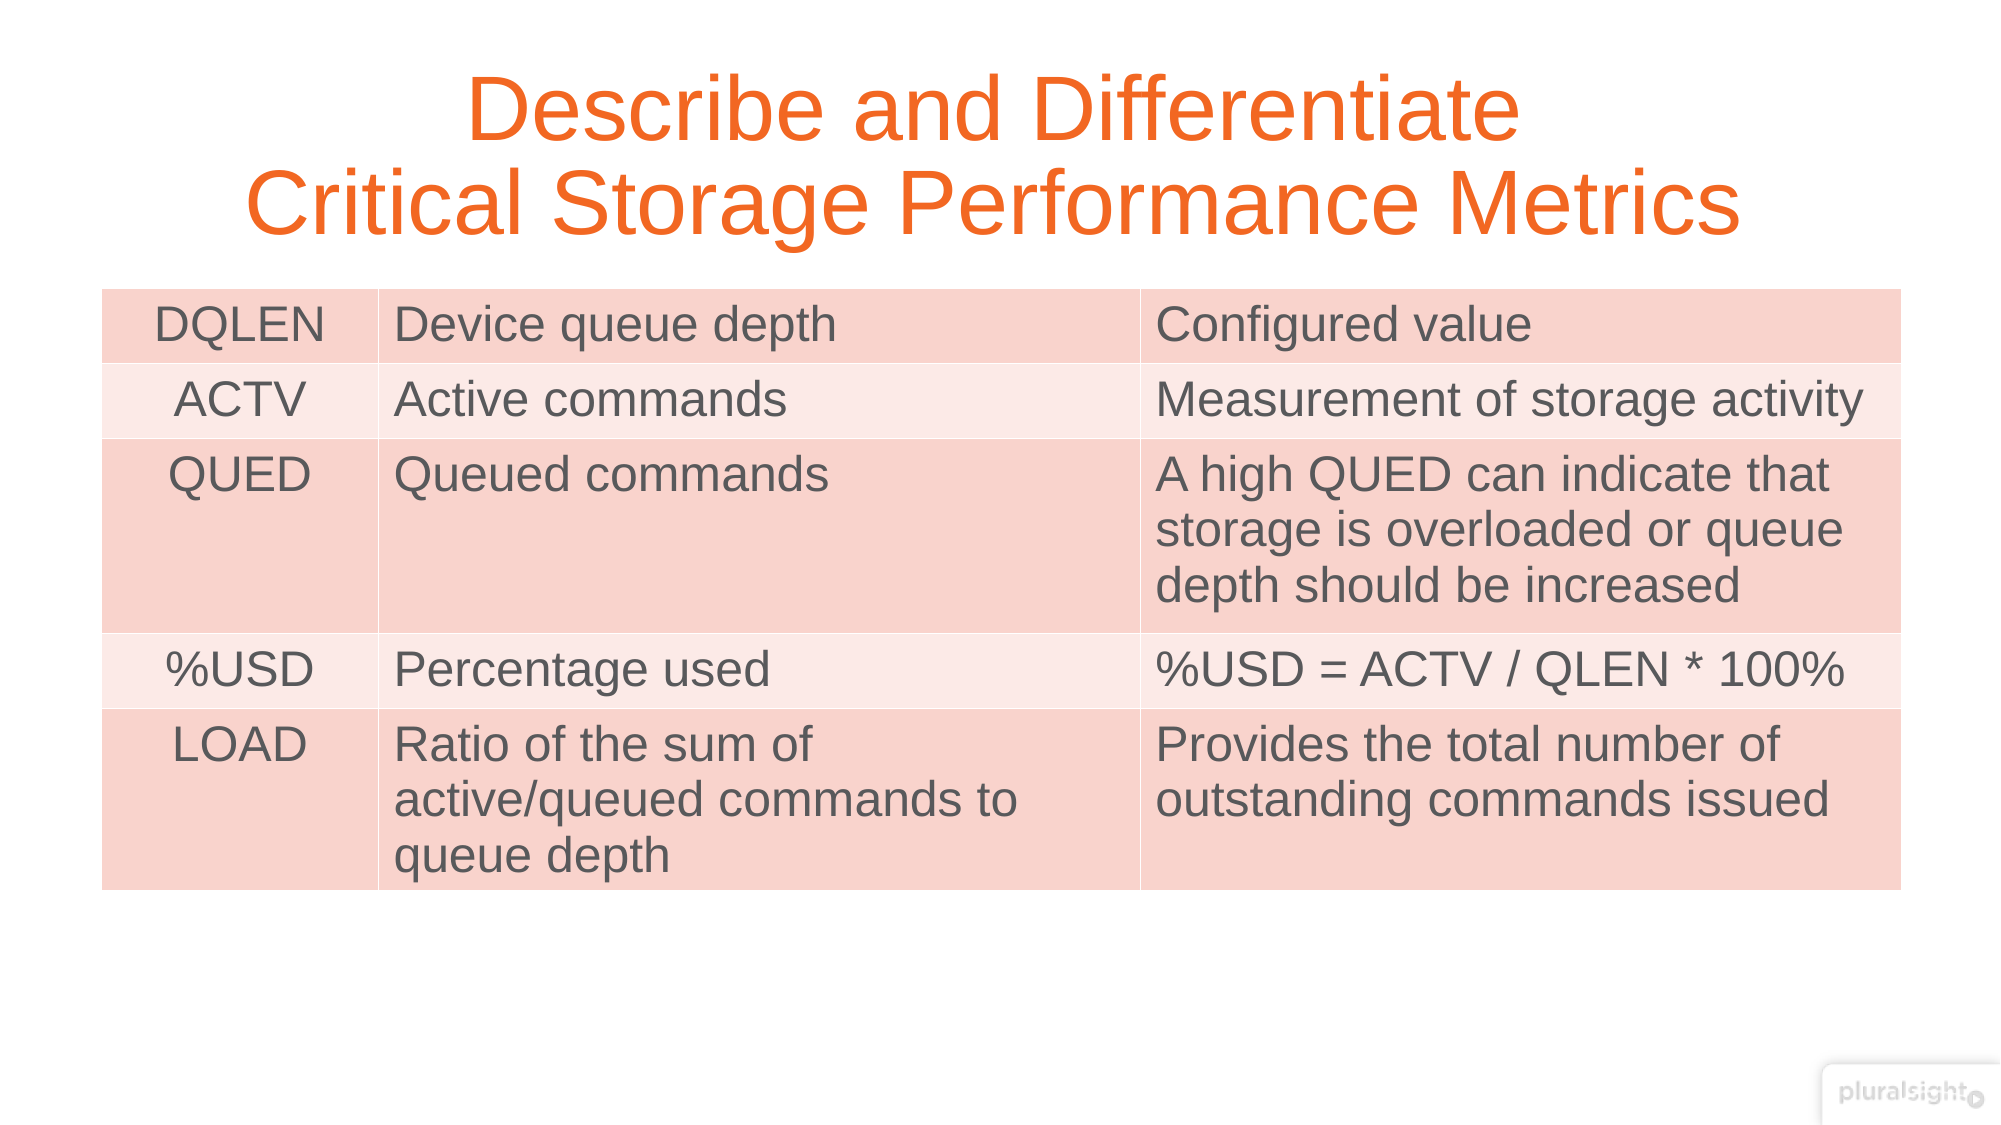

# Describe and Differentiate Critical Storage Performance Metrics
| DQLEN | Device queue depth | Configured value |
| --- | --- | --- |
| ACTV | Active commands | Measurement of storage activity |
| QUED | Queued commands | A high QUED can indicate that storage is overloaded or queue depth should be increased |
| %USD | Percentage used | %USD = ACTV / QLEN \* 100% |
| LOAD | Ratio of the sum of active/queued commands to queue depth | Provides the total number of outstanding commands issued |